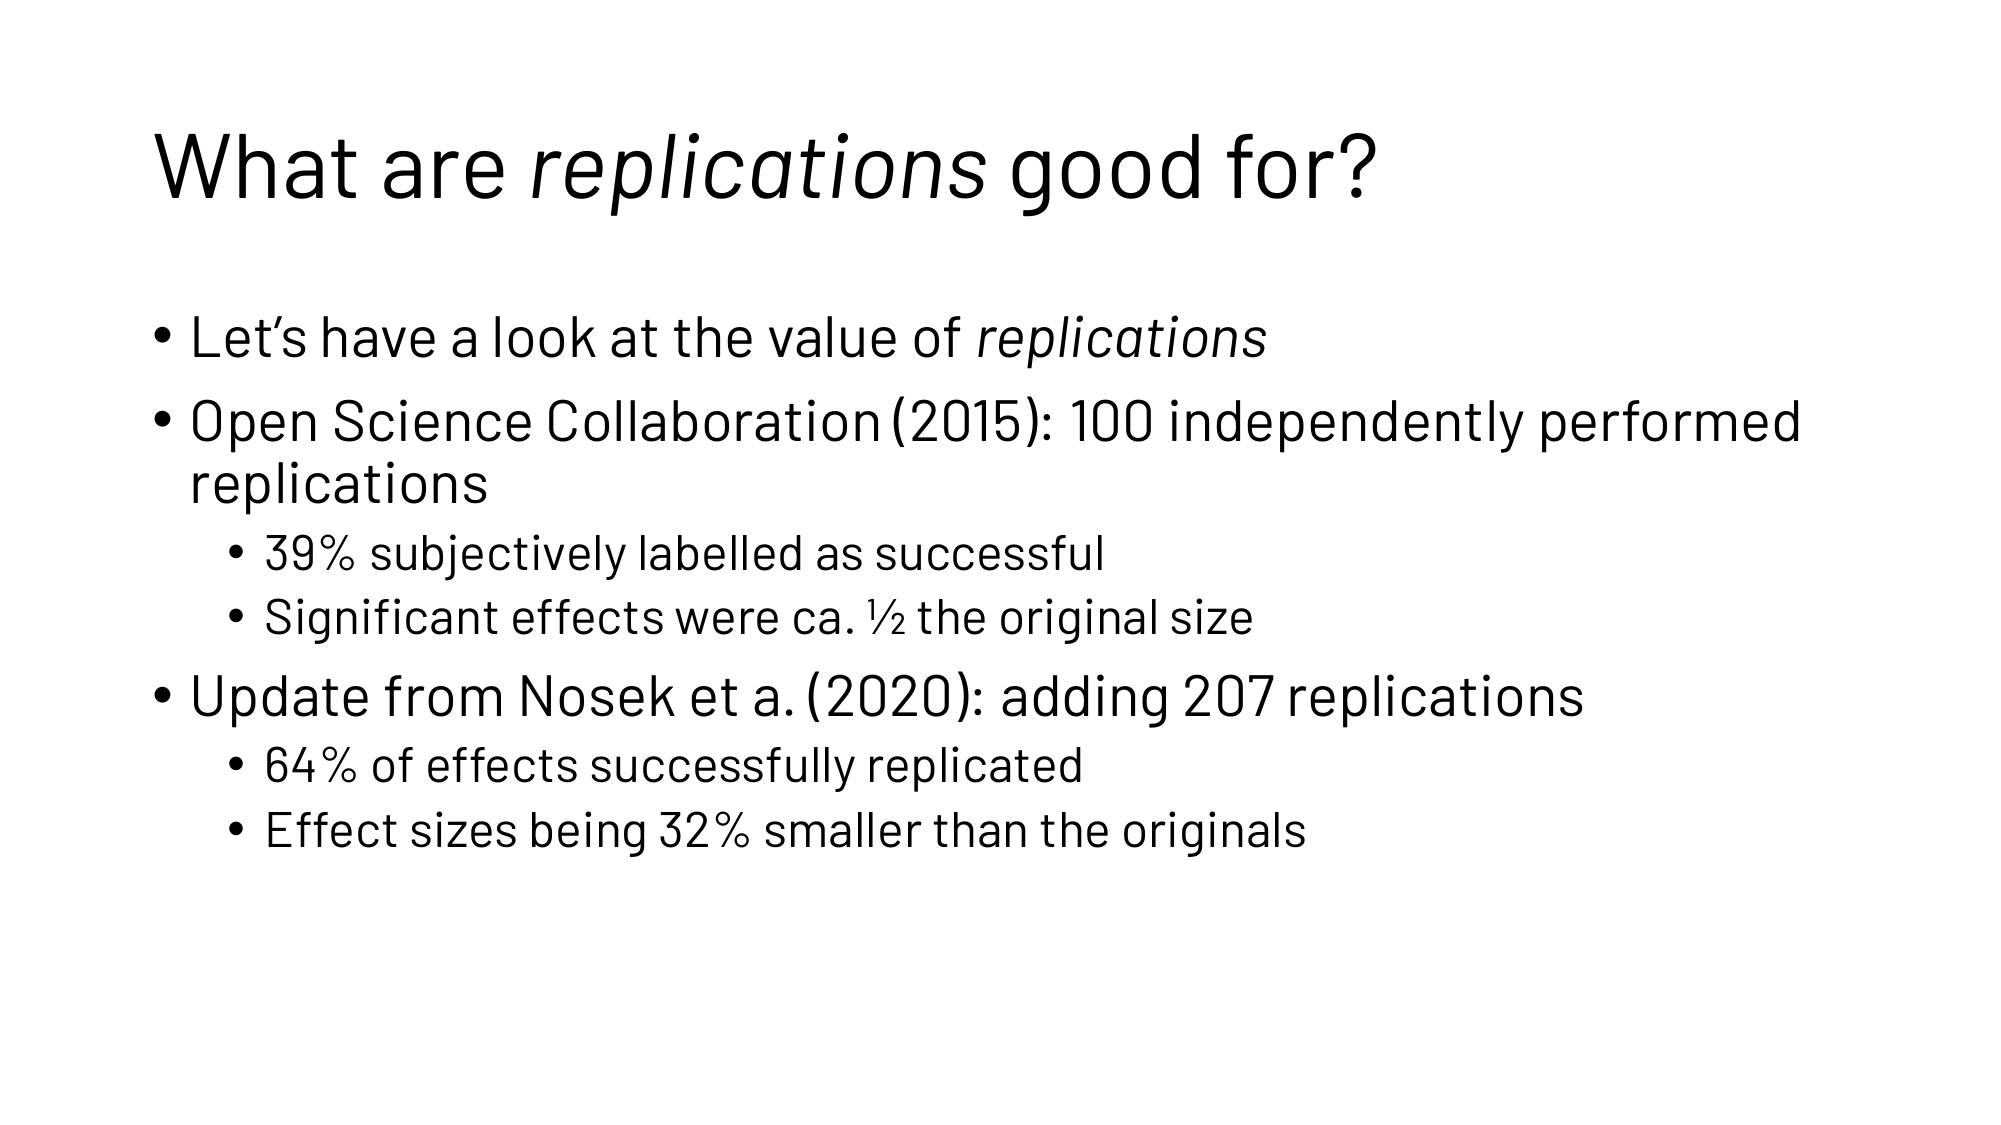

# What are replications good for?
Let’s have a look at the value of replications
Open Science Collaboration (2015): 100 independently performed replications
39% subjectively labelled as successful
Significant effects were ca. ½ the original size
Update from Nosek et a. (2020): adding 207 replications
64% of effects successfully replicated
Effect sizes being 32% smaller than the originals